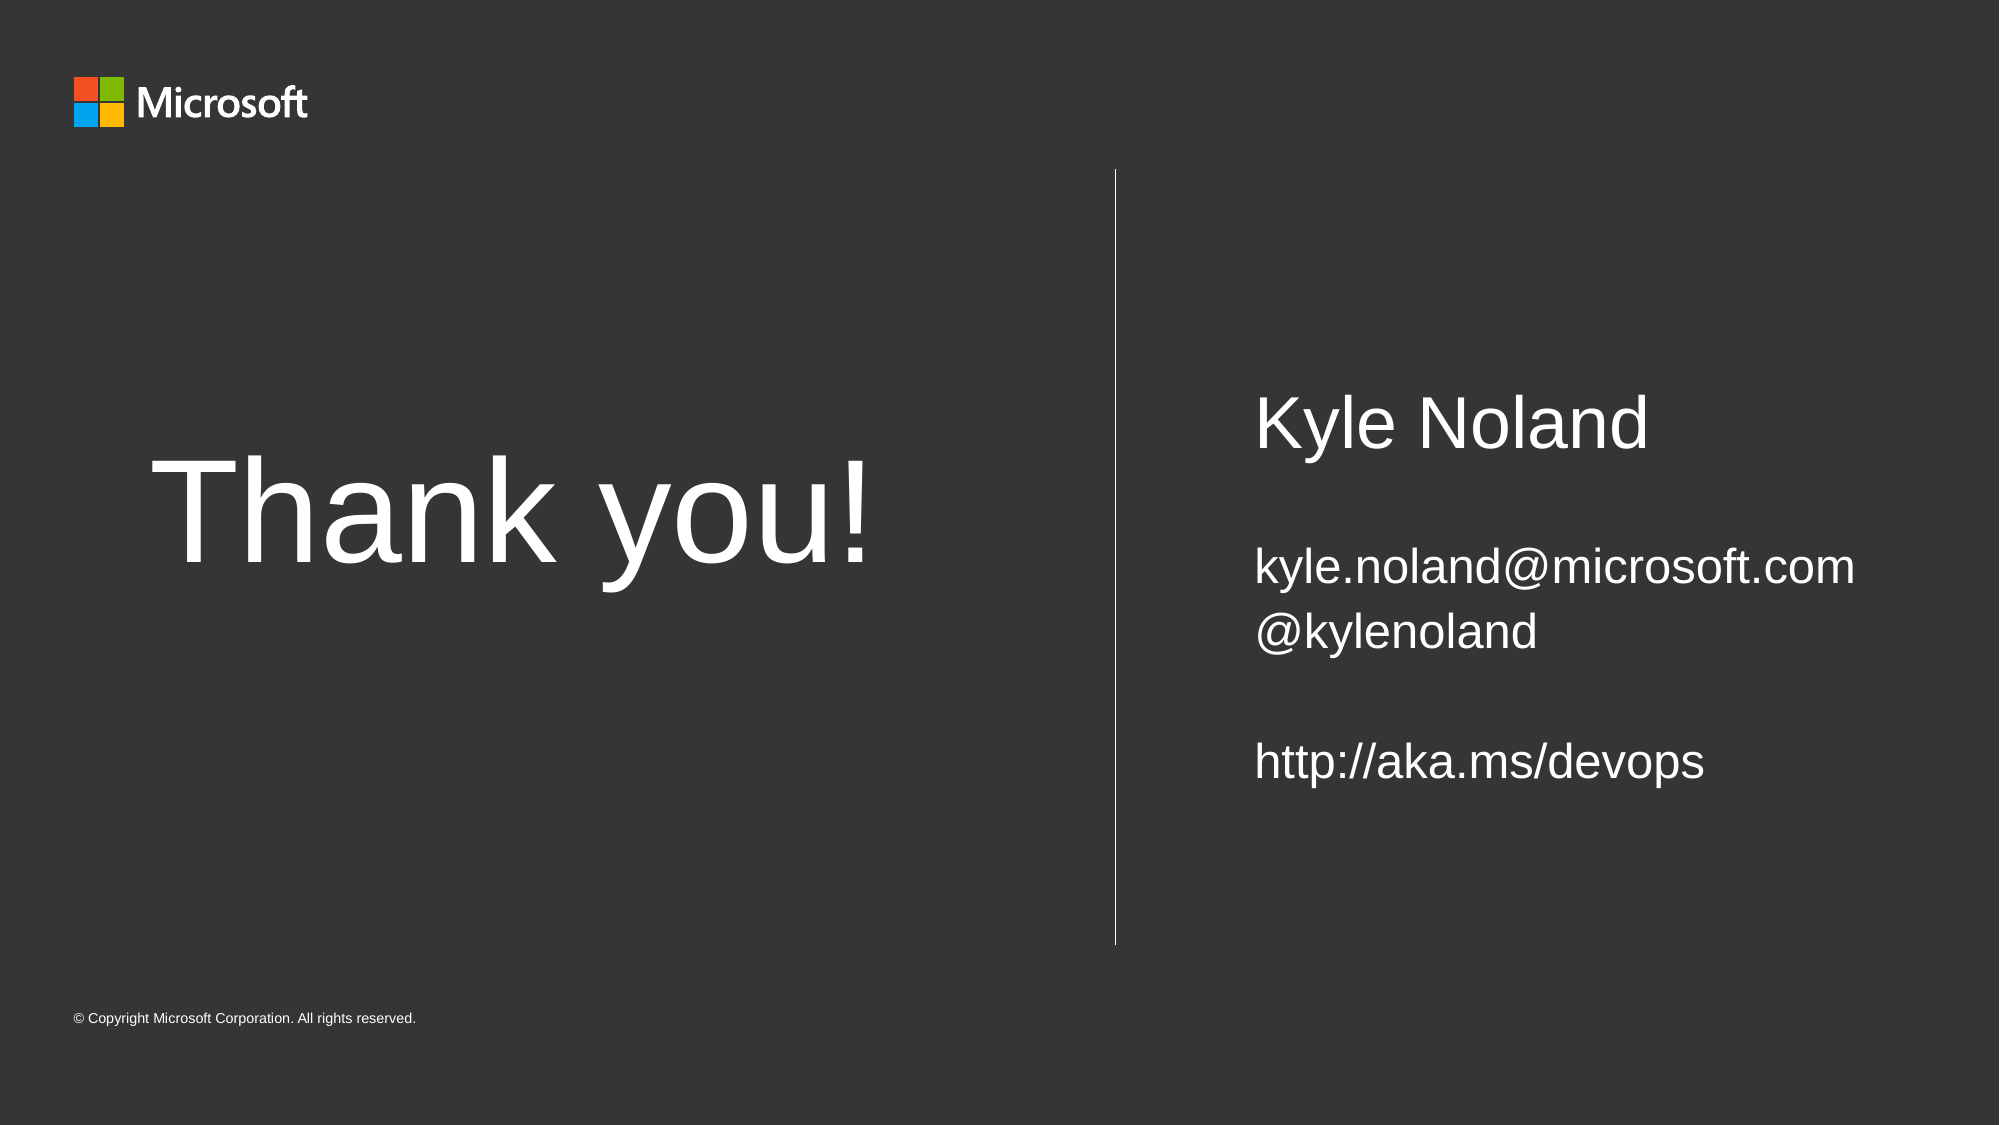

Kyle Noland

kyle.noland@microsoft.com
@kylenoland

http://aka.ms/devops
Thank you!